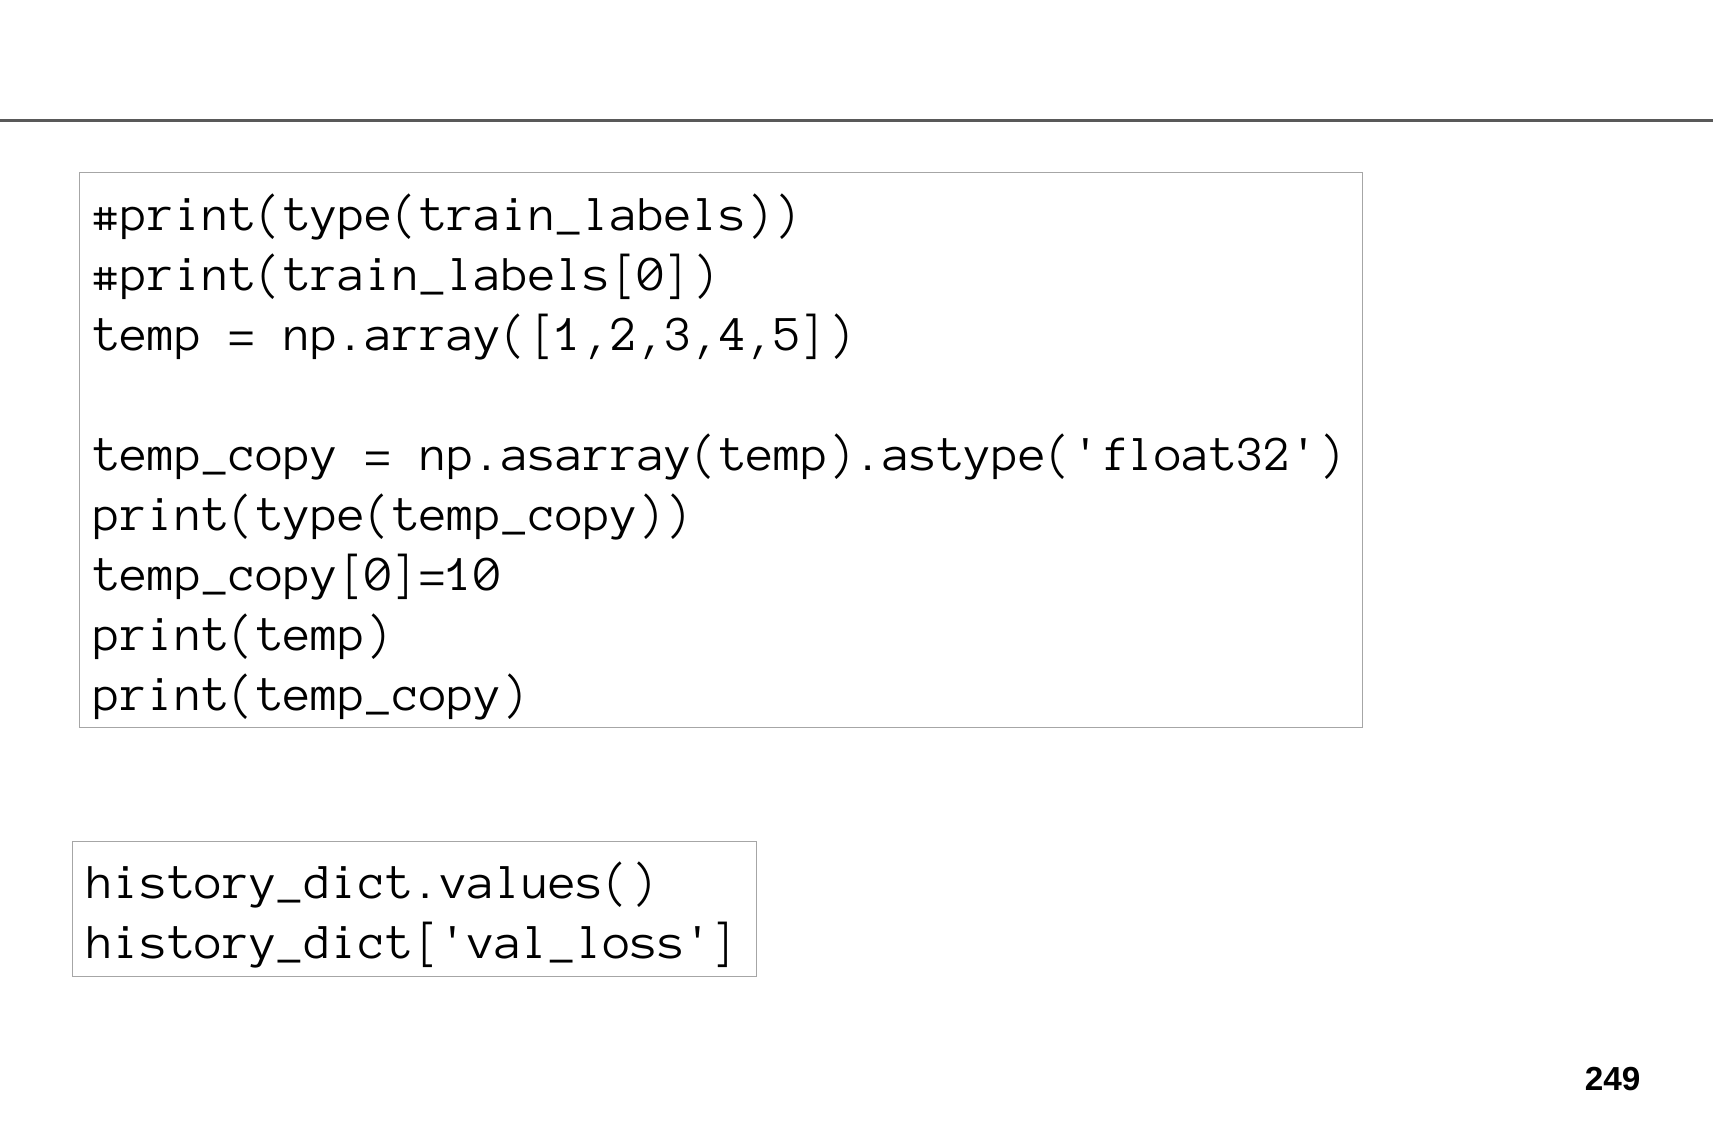

#print(type(train_labels))
#print(train_labels[0])
temp = np.array([1,2,3,4,5])

temp_copy = np.asarray(temp).astype('float32')
print(type(temp_copy))
temp_copy[0]=10
print(temp)
print(temp_copy)
history_dict.values()
history_dict['val_loss']